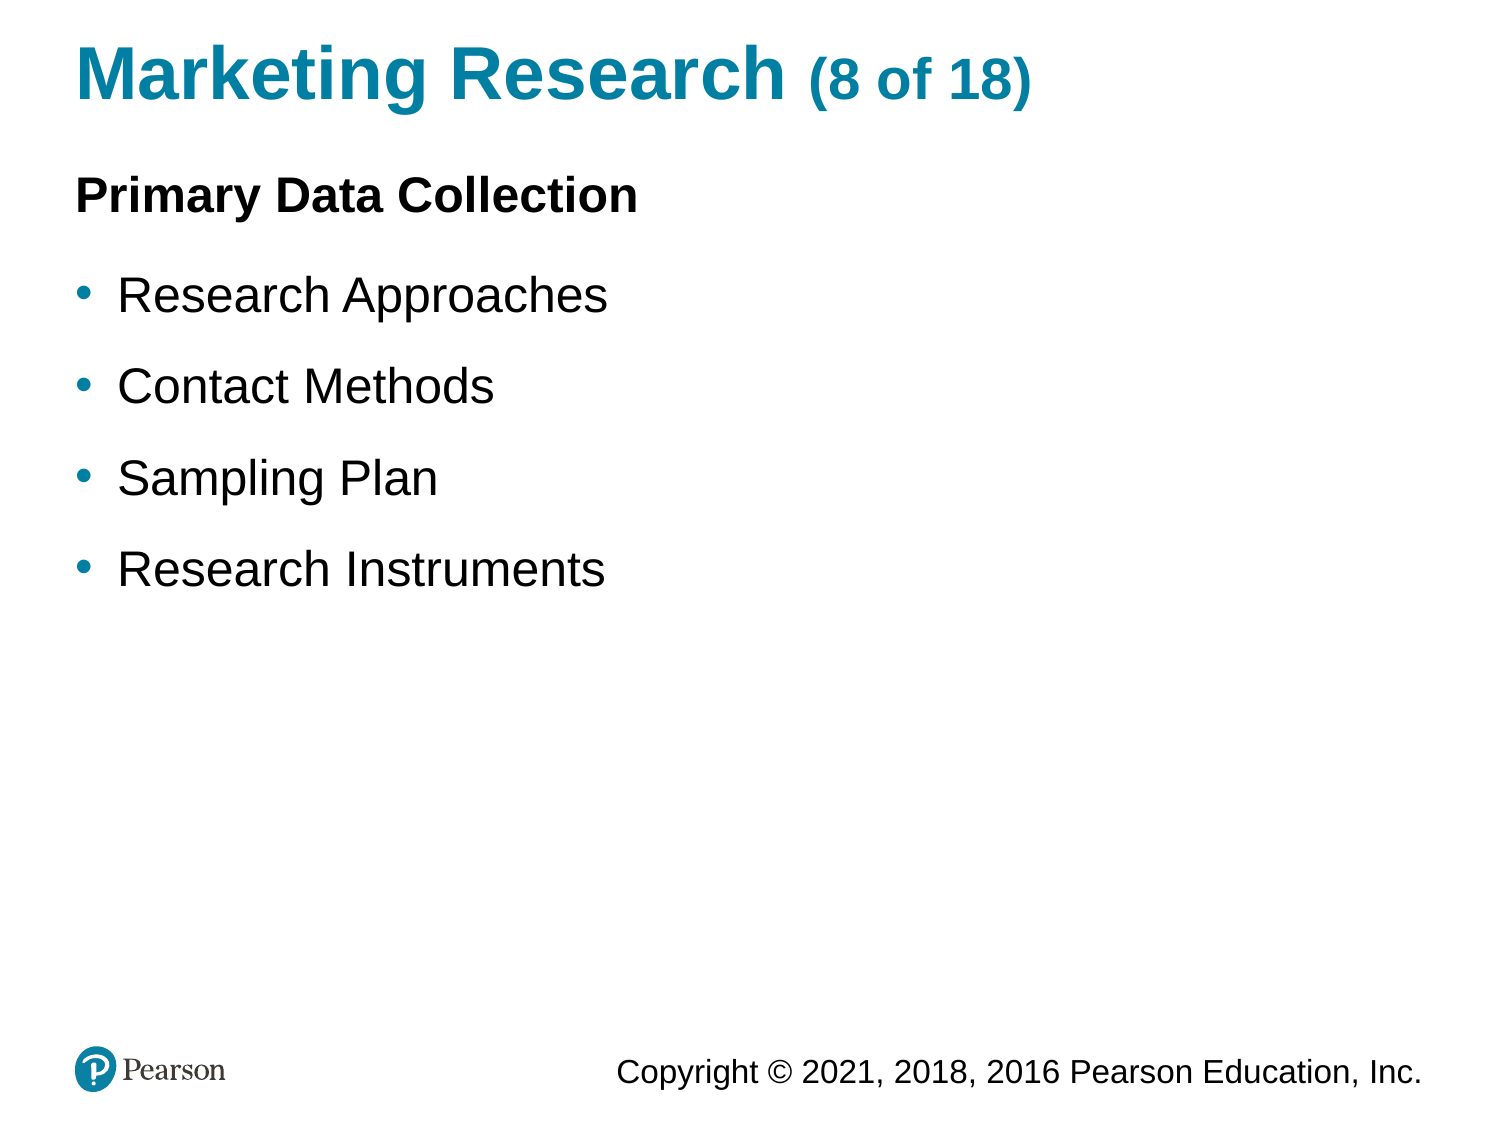

# Marketing Research (8 of 18)
Primary Data Collection
Research Approaches
Contact Methods
Sampling Plan
Research Instruments